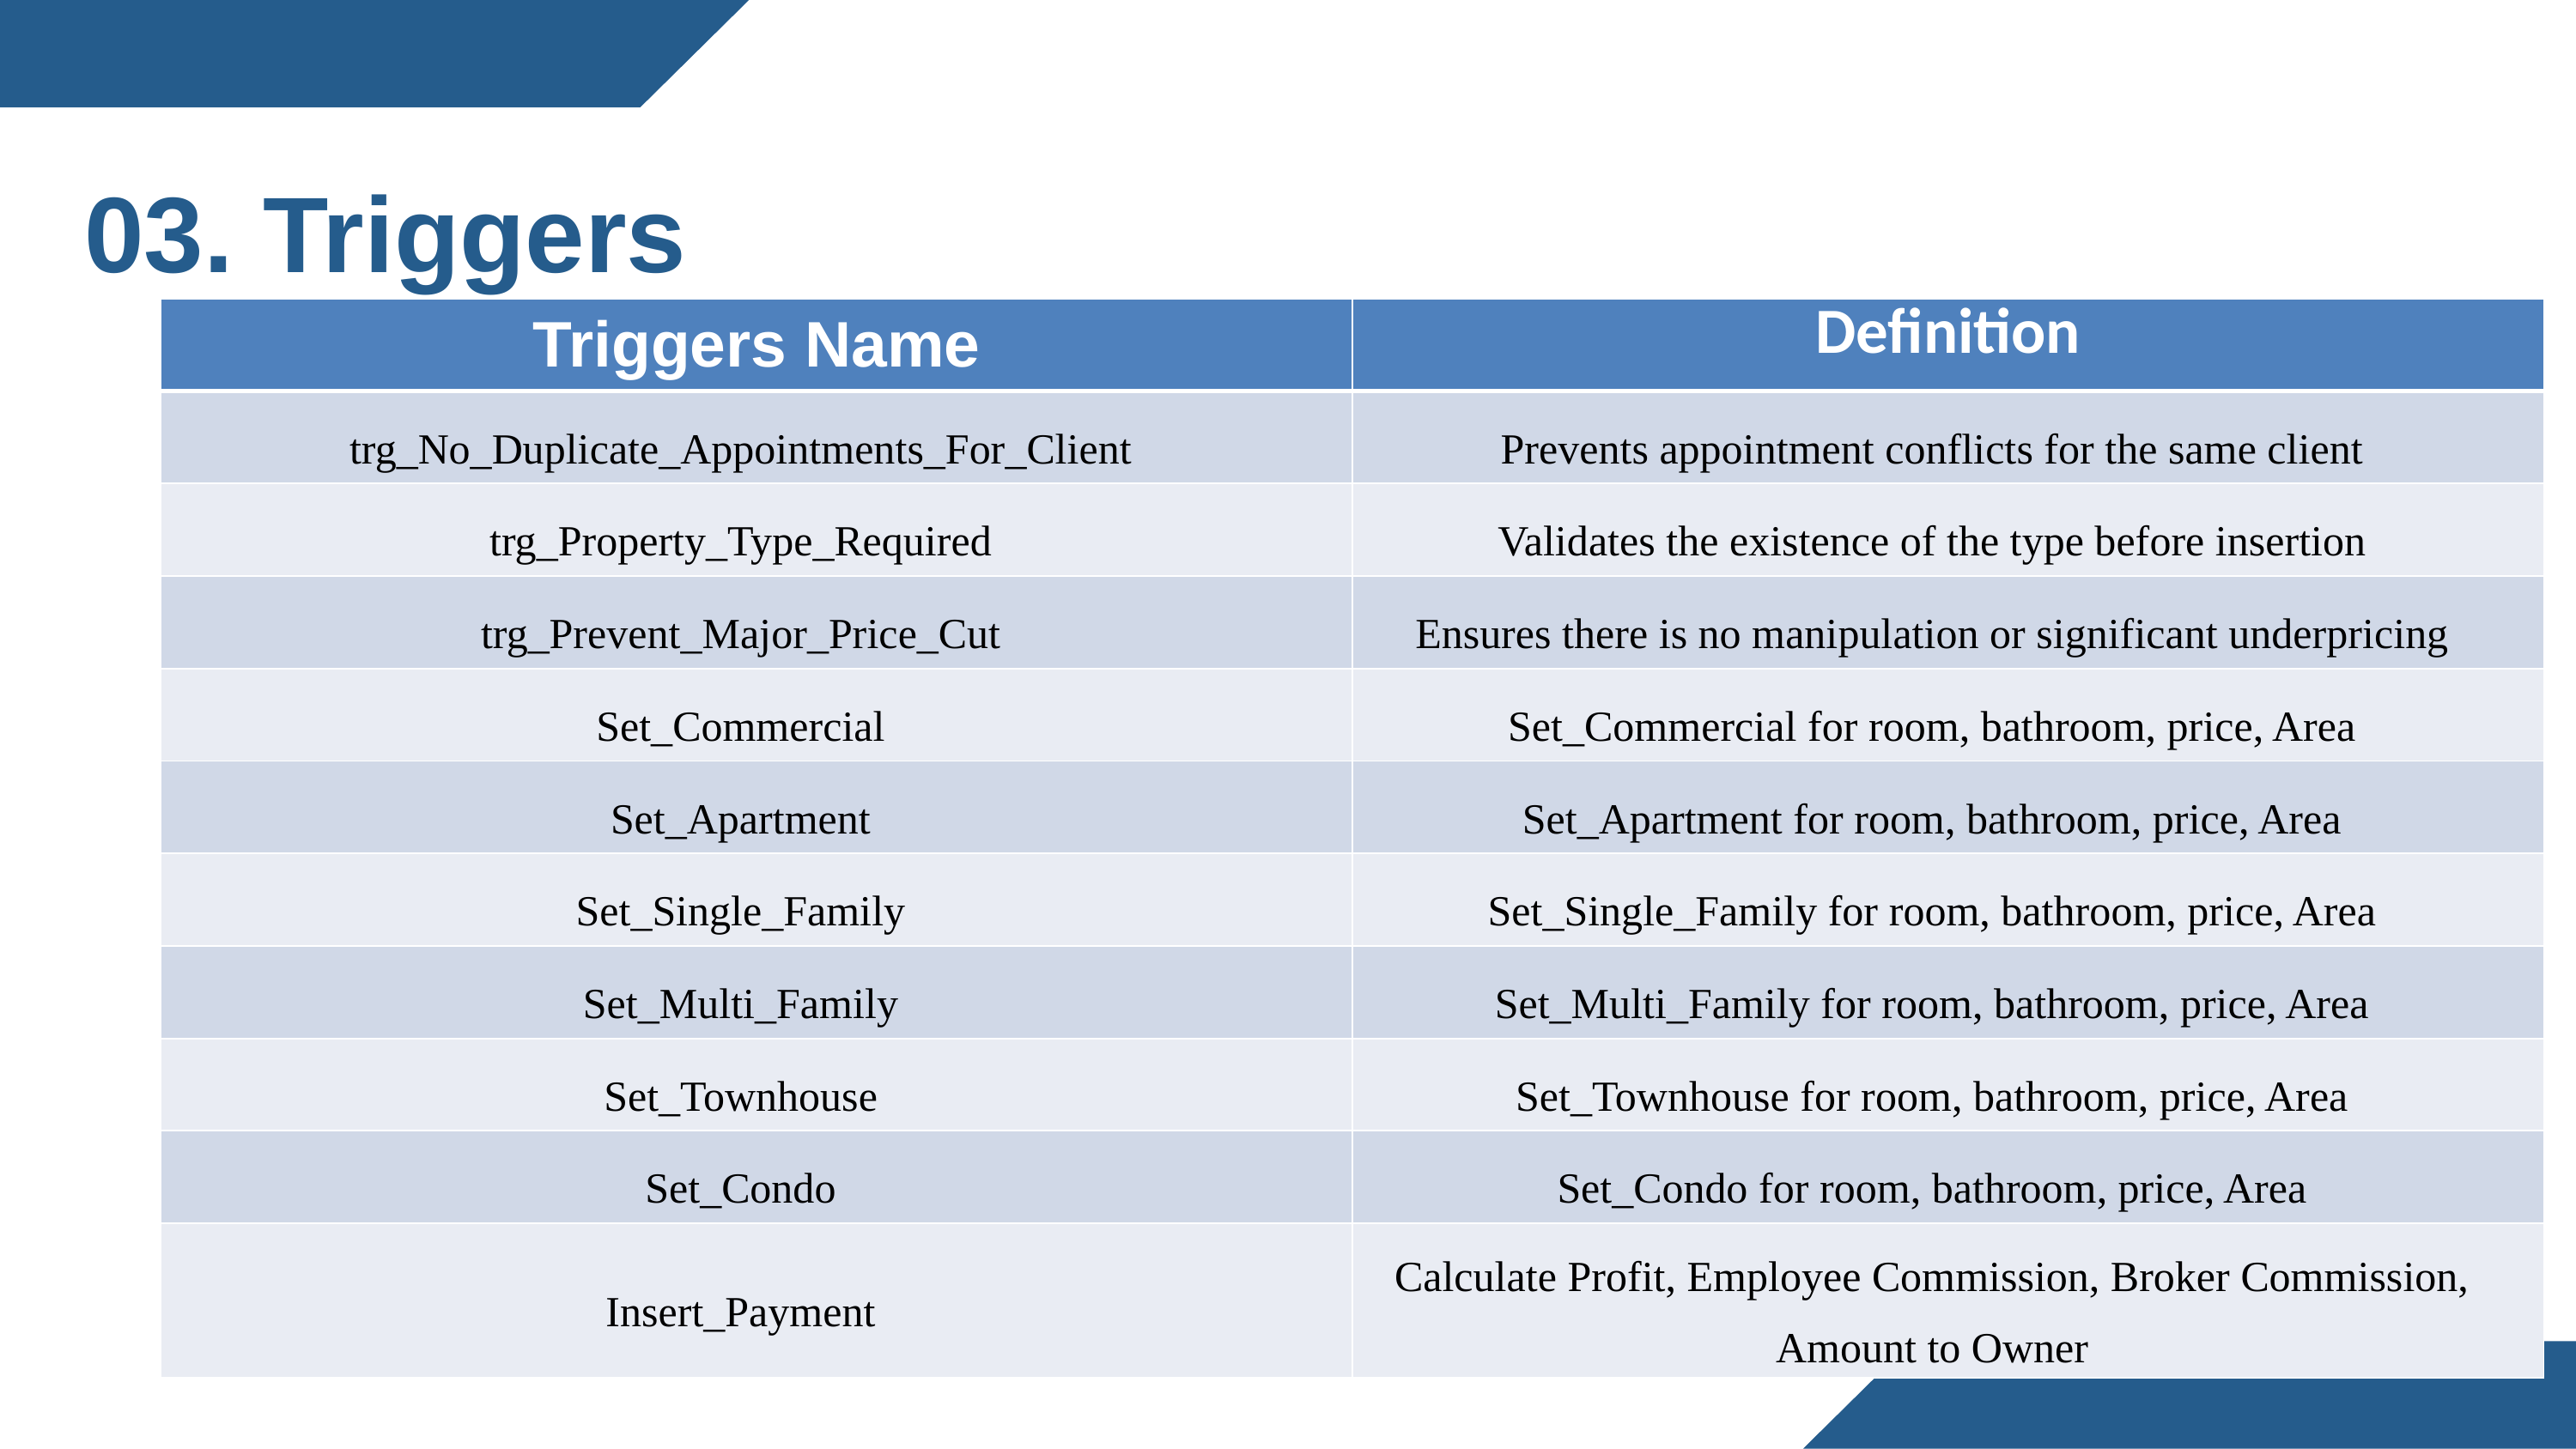

03. Triggers

| Triggers Name | Definition |
| --- | --- |
| trg\_No\_Duplicate\_Appointments\_For\_Client | Prevents appointment conflicts for the same client |
| trg\_Property\_Type\_Required | Validates the existence of the type before insertion |
| trg\_Prevent\_Major\_Price\_Cut | Ensures there is no manipulation or significant underpricing |
| Set\_Commercial | Set\_Commercial for room, bathroom, price, Area |
| Set\_Apartment | Set\_Apartment for room, bathroom, price, Area |
| Set\_Single\_Family | Set\_Single\_Family for room, bathroom, price, Area |
| Set\_Multi\_Family | Set\_Multi\_Family for room, bathroom, price, Area |
| Set\_Townhouse | Set\_Townhouse for room, bathroom, price, Area |
| Set\_Condo | Set\_Condo for room, bathroom, price, Area |
| Insert\_Payment | Calculate Profit, Employee Commission, Broker Commission, Amount to Owner |